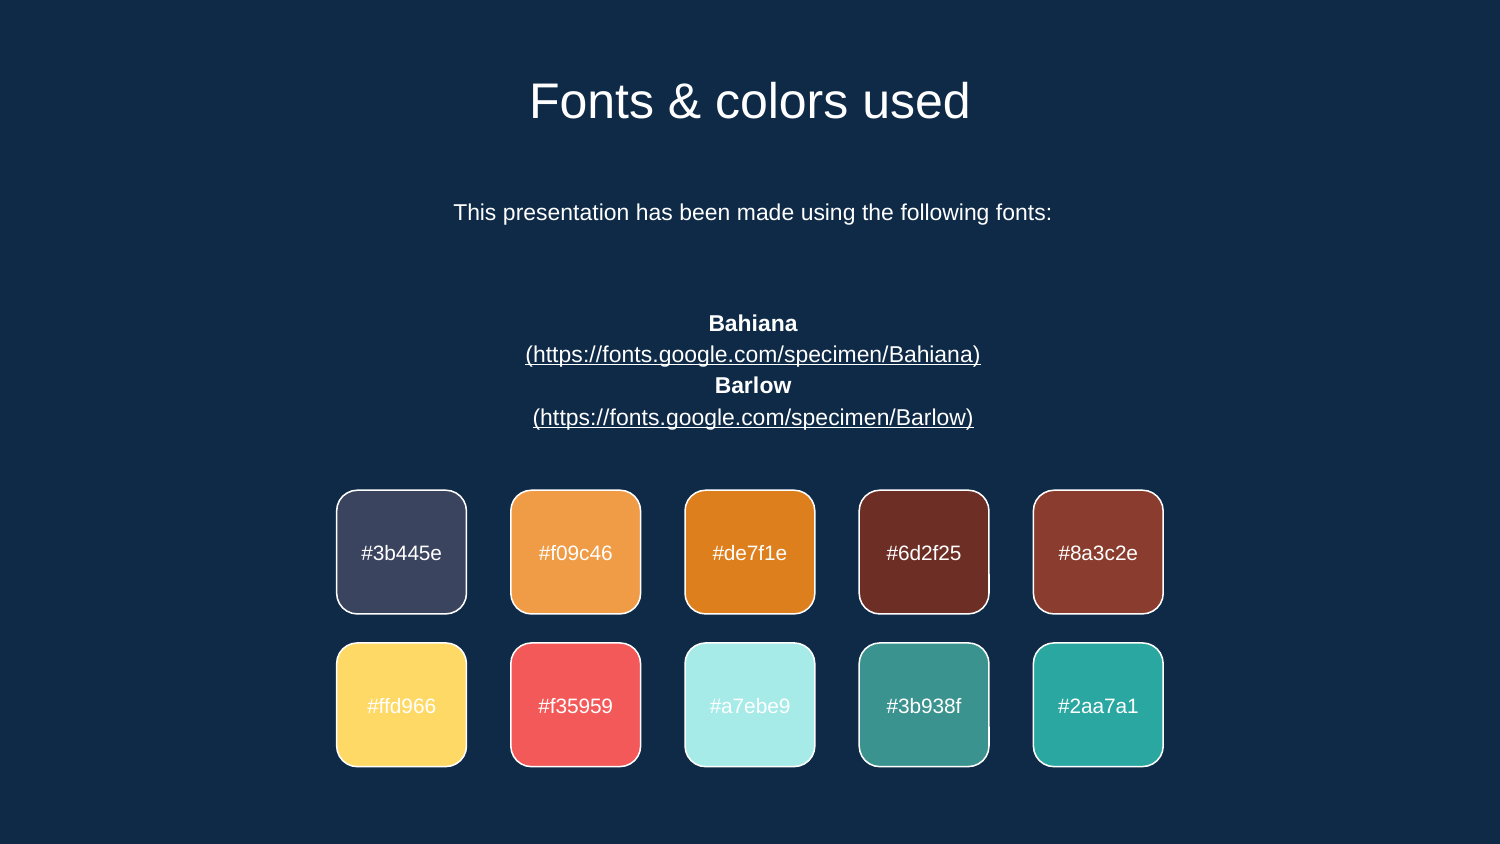

Fonts & colors used
This presentation has been made using the following fonts:

Bahiana
(https://fonts.google.com/specimen/Bahiana)
Barlow
(https://fonts.google.com/specimen/Barlow)

#3b445e
#f09c46
#de7f1e
#6d2f25
#8a3c2e

#ffd966
#f35959
#a7ebe9
#3b938f
#2aa7a1